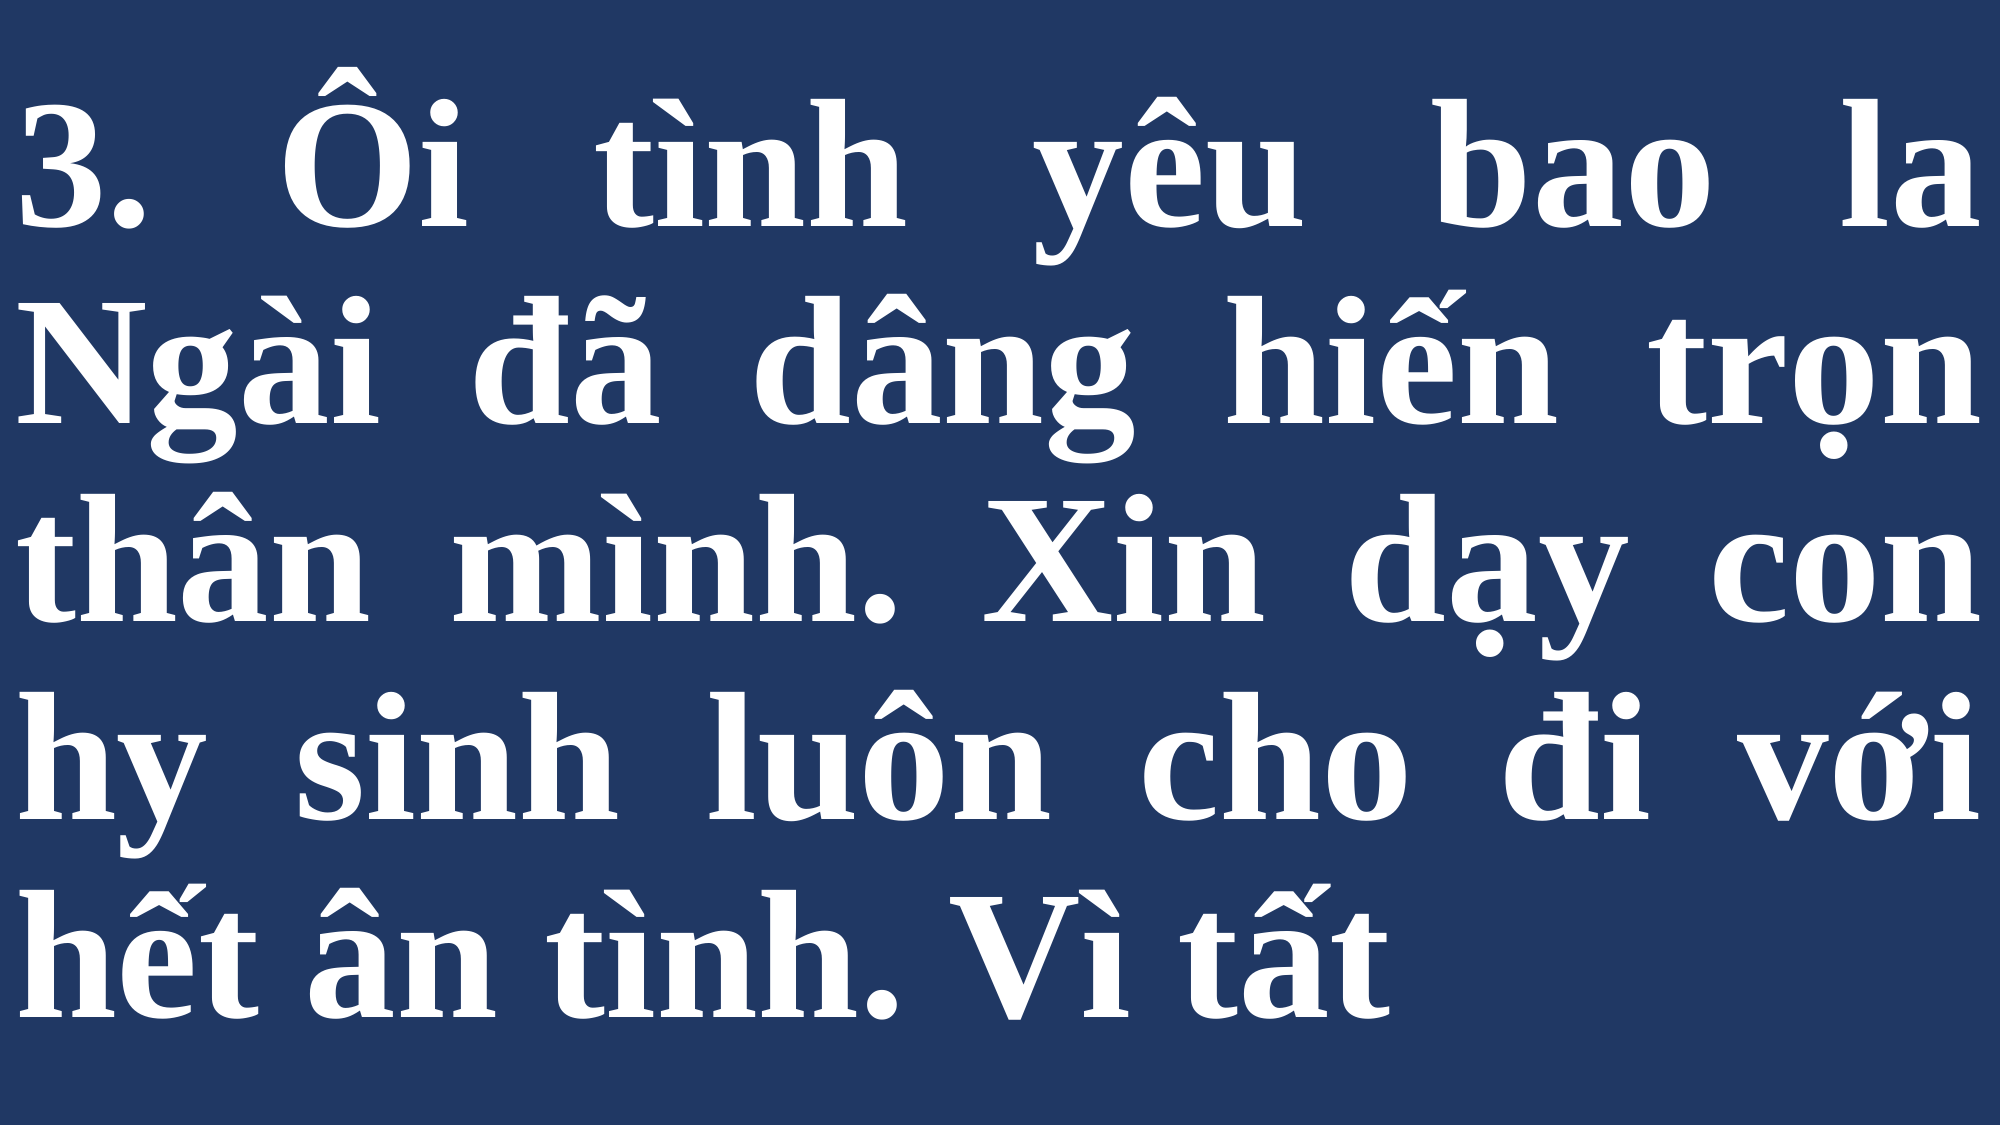

# 3. Ôi tình yêu bao la Ngài đã dâng hiến trọn thân mình. Xin dạy con hy sinh luôn cho đi với hết ân tình. Vì tất